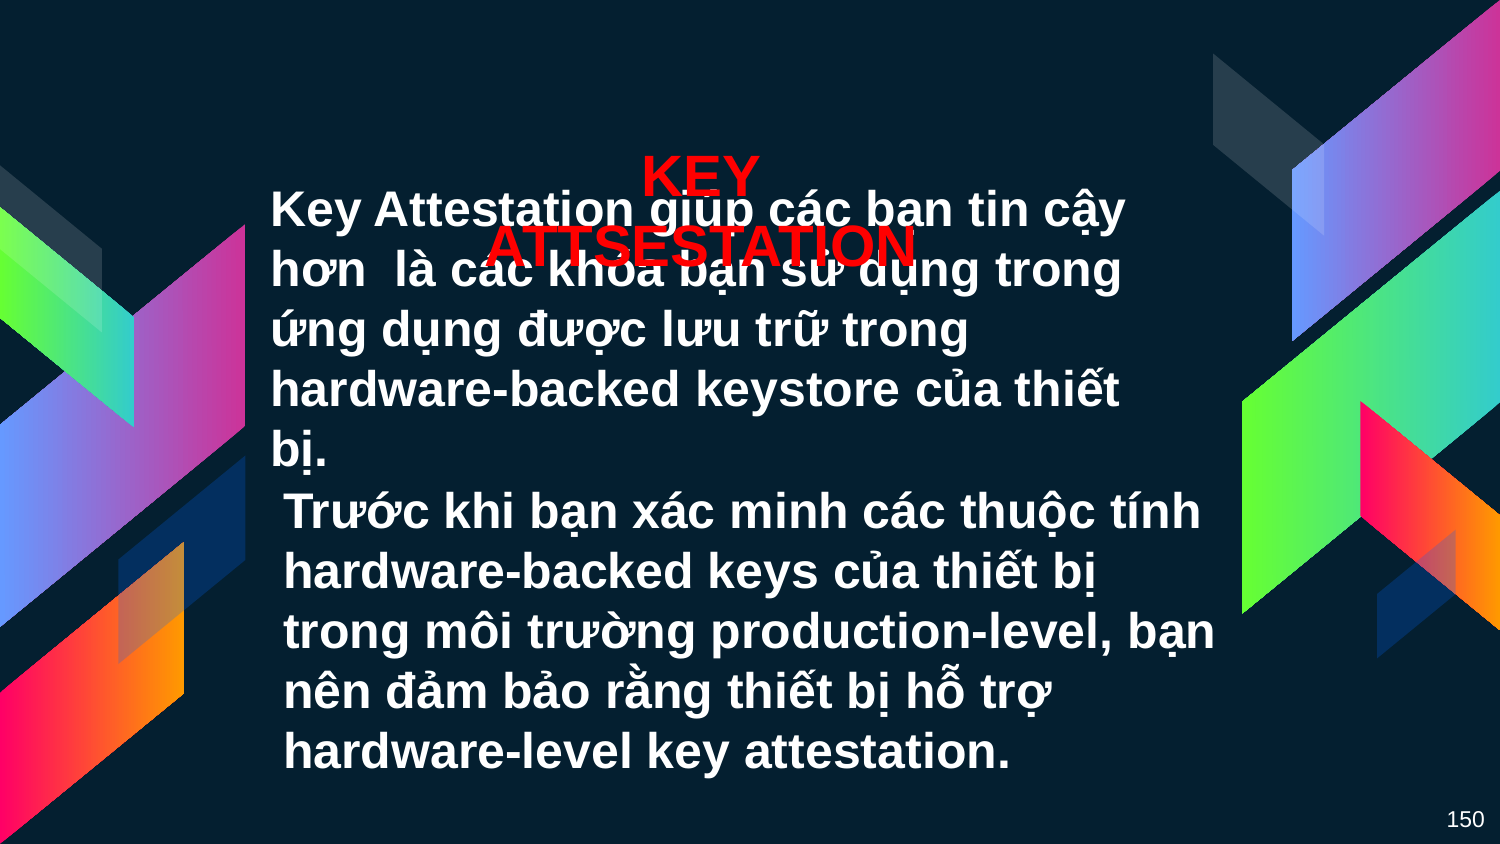

KEY ATTSESTATION
Key Attestation giúp các bạn tin cậy hơn  là các khóa bạn sử dụng trong ứng dụng được lưu trữ trong hardware-backed keystore của thiết bị.
Trước khi bạn xác minh các thuộc tính hardware-backed keys của thiết bị trong môi trường production-level, bạn nên đảm bảo rằng thiết bị hỗ trợ hardware-level key attestation.
150